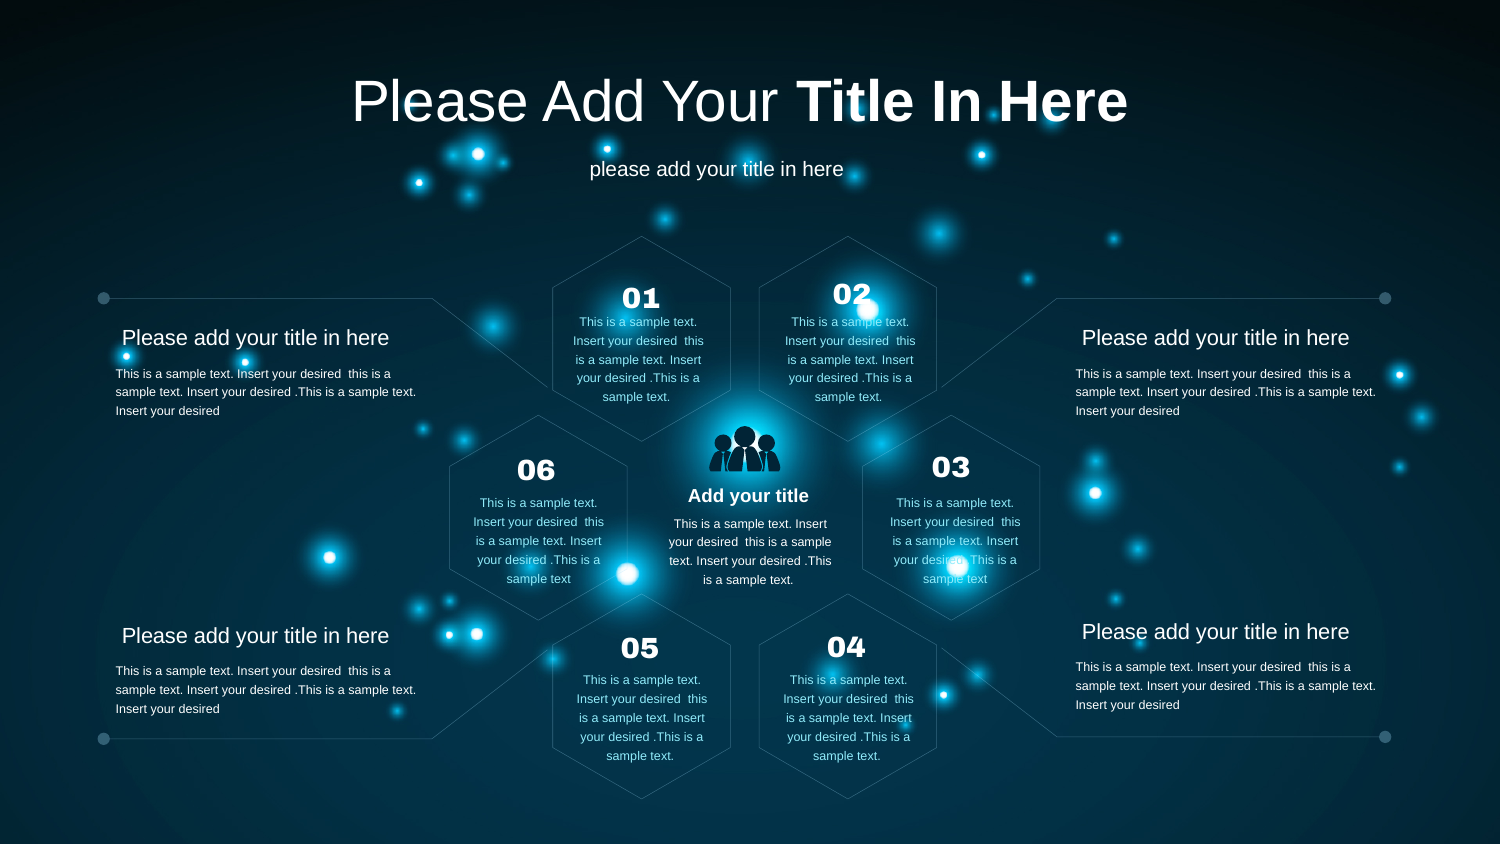

Please Add Your Title In Here
please add your title in here

01
This is a sample text. Insert your desired  this is a sample text. Insert your desired .This is a sample text.

02
This is a sample text. Insert your desired  this is a sample text. Insert your desired .This is a sample text.

Please add your title in here
This is a sample text. Insert your desired  this is a sample text. Insert your desired .This is a sample text. Insert your desired

Please add your title in here
This is a sample text. Insert your desired  this is a sample text. Insert your desired .This is a sample text. Insert your desired

06
This is a sample text. Insert your desired  this is a sample text. Insert your desired .This is a sample text

03
This is a sample text. Insert your desired  this is a sample text. Insert your desired .This is a sample text

Add your title
This is a sample text. Insert your desired  this is a sample text. Insert your desired .This is a sample text.

05
This is a sample text. Insert your desired  this is a sample text. Insert your desired .This is a sample text.

04
This is a sample text. Insert your desired  this is a sample text. Insert your desired .This is a sample text.
Please add your title in here
This is a sample text. Insert your desired  this is a sample text. Insert your desired .This is a sample text. Insert your desired

Please add your title in here
This is a sample text. Insert your desired  this is a sample text. Insert your desired .This is a sample text. Insert your desired